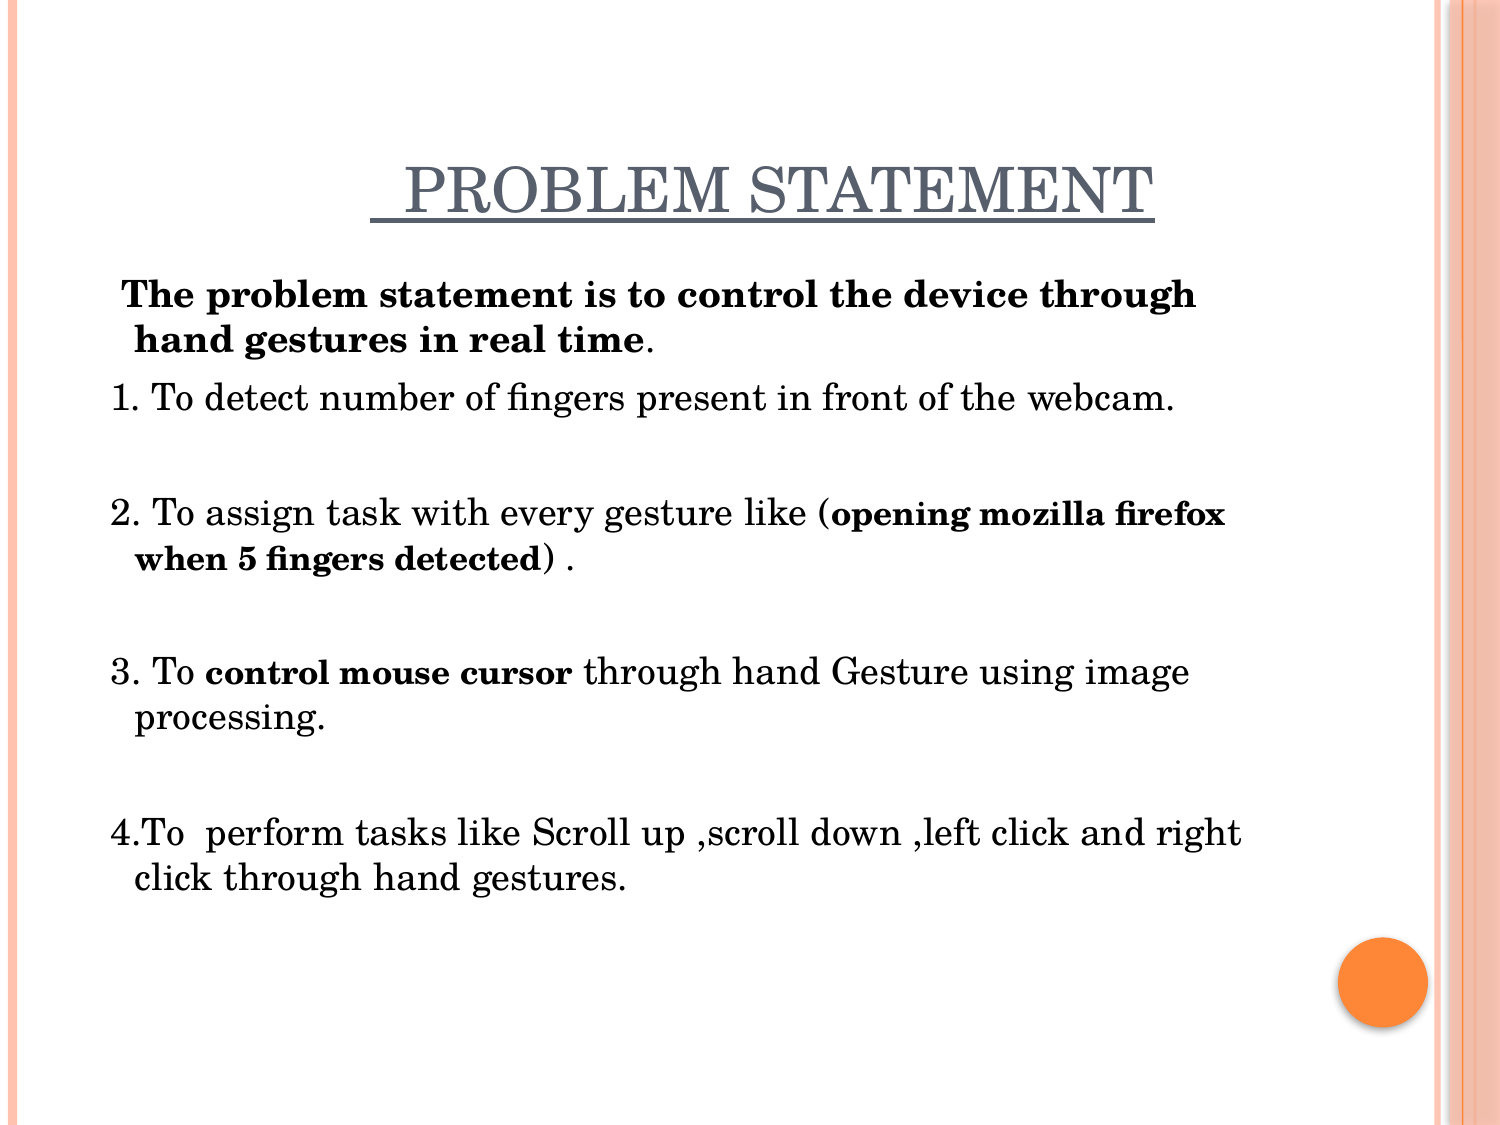

# Problem Statement
   The problem statement is to control the device through hand gestures in real time.
  1. To detect number of fingers present in front of the webcam.

  2. To assign task with every gesture like (opening mozilla firefox when 5 fingers detected) .

  3. To control mouse cursor through hand Gesture using image processing.

  4.To  perform tasks like Scroll up ,scroll down ,left click and right click through hand gestures.